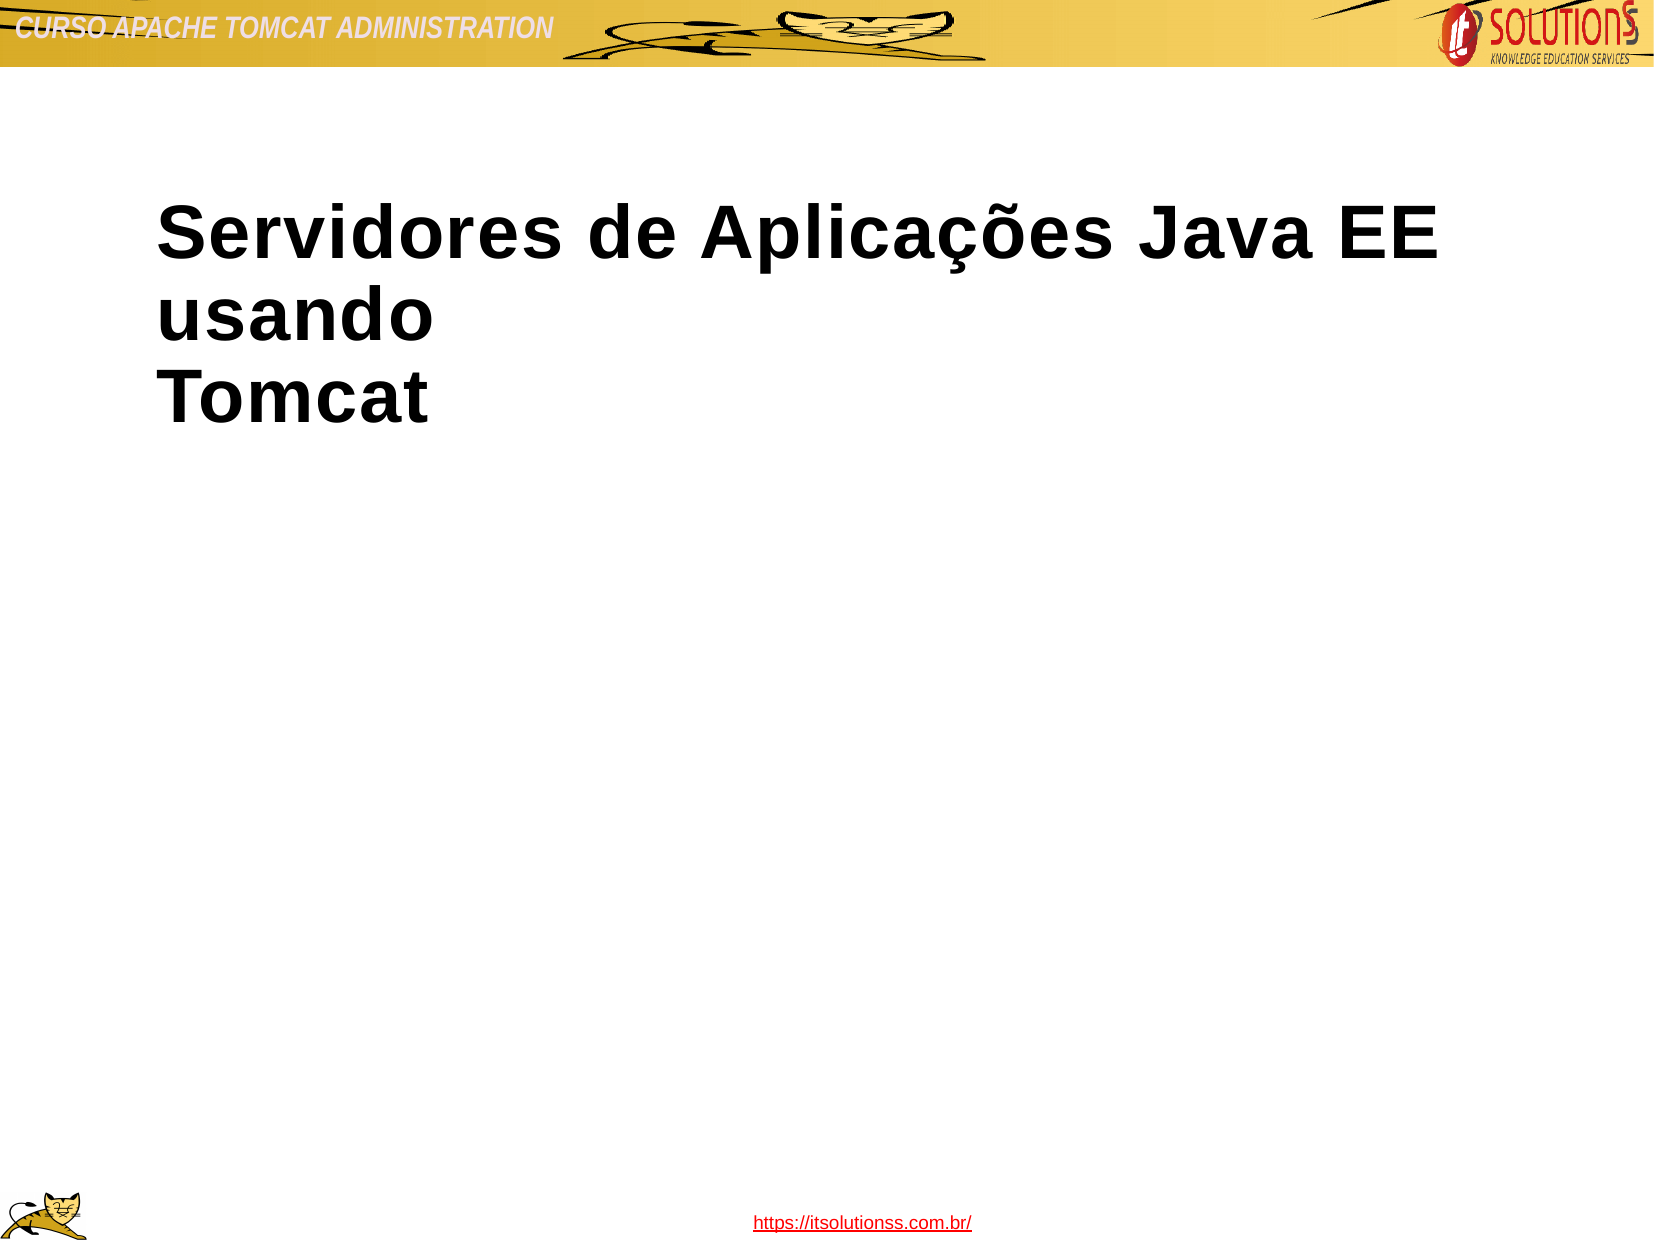

Servidores de Aplicações Java EE usando
Tomcat
Capítulo 12
Configurações de Rede